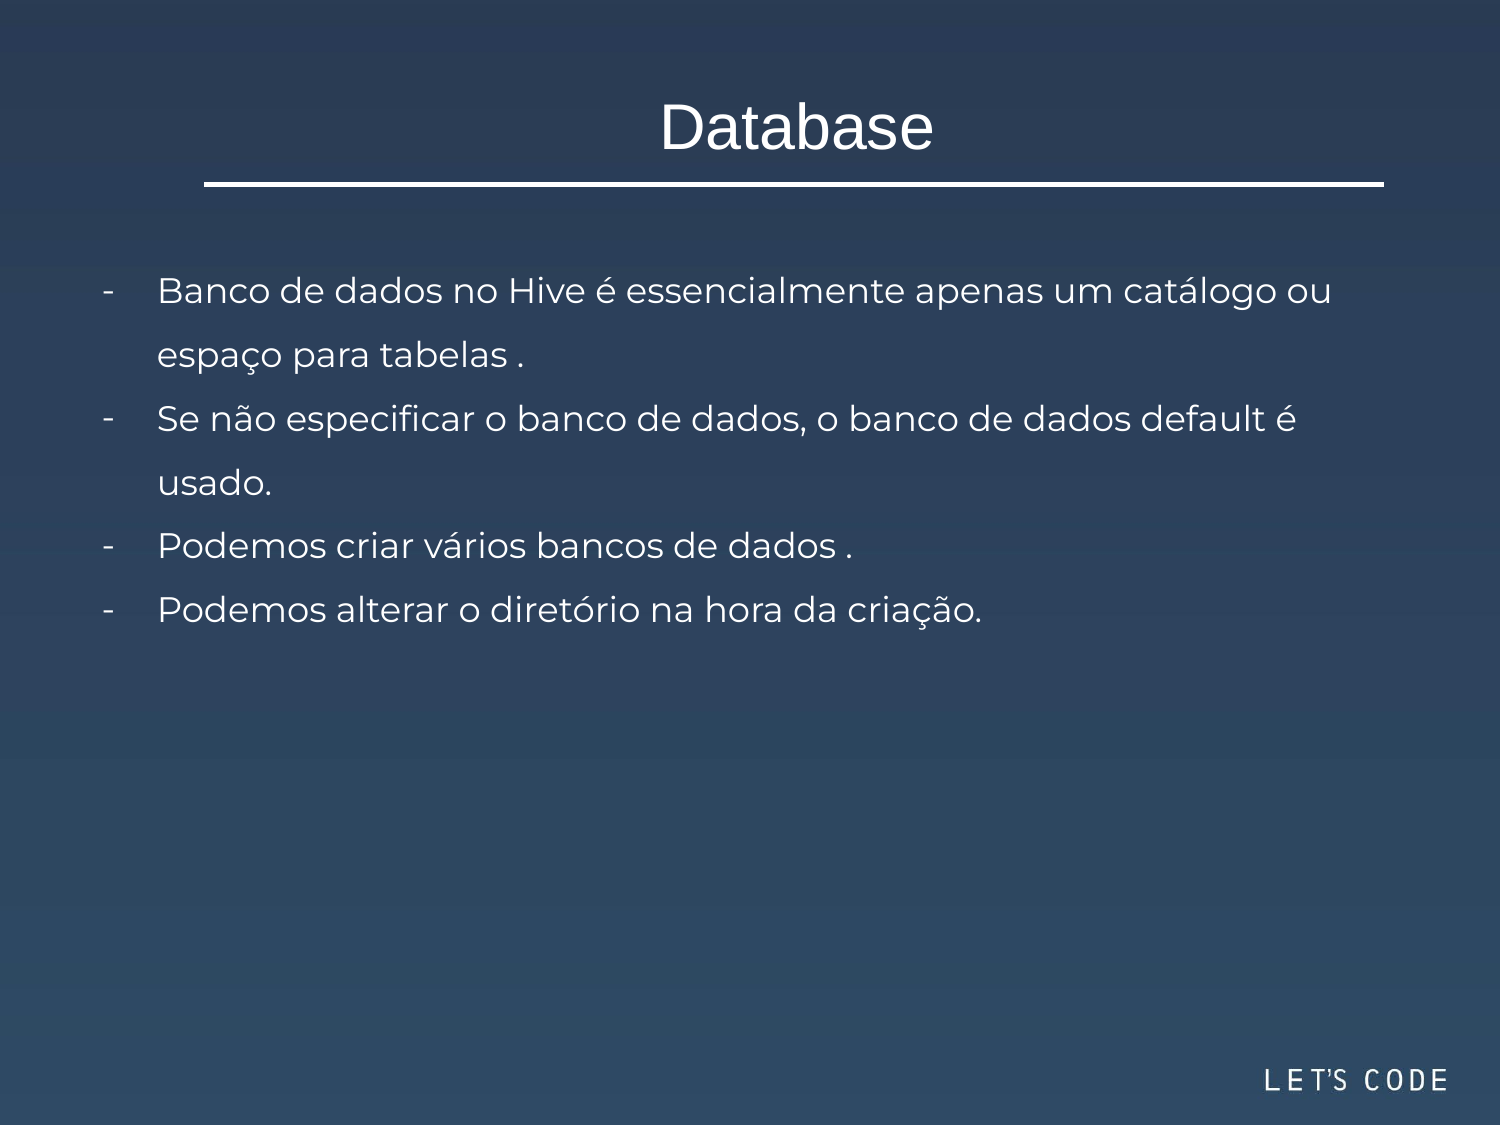

Database
Banco de dados no Hive é essencialmente apenas um catálogo ou espaço para tabelas .
Se não especificar o banco de dados, o banco de dados default é usado.
Podemos criar vários bancos de dados .
Podemos alterar o diretório na hora da criação.